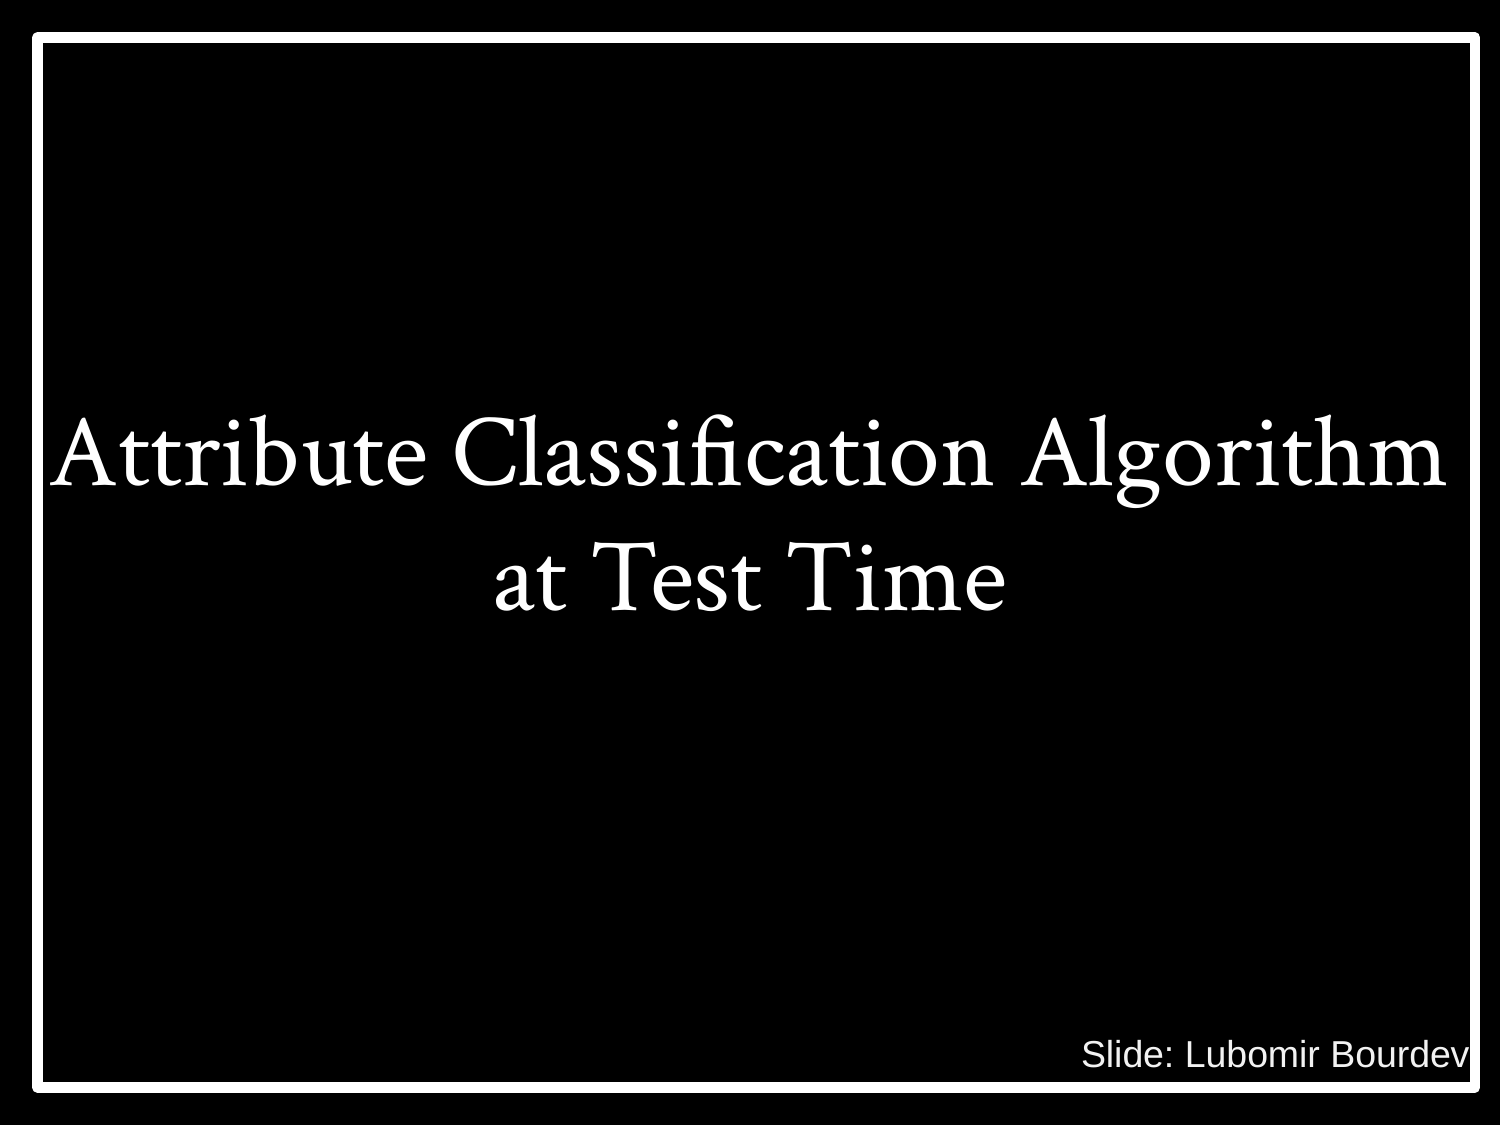

# Attribute Classification Algorithm at Test Time
Slide: Lubomir Bourdev